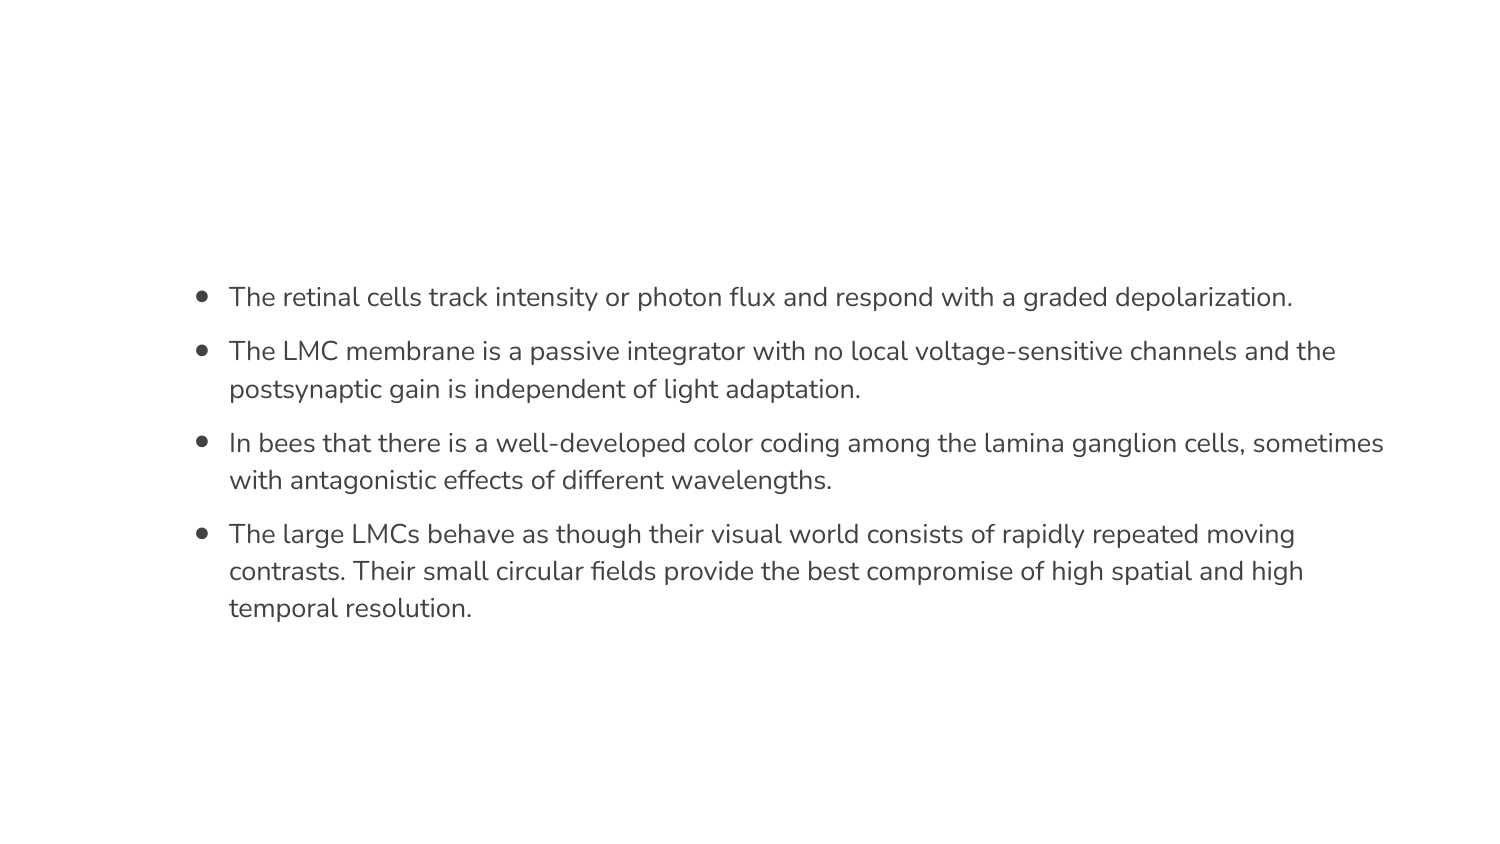

#
The retinal cells track intensity or photon flux and respond with a graded depolarization.
The LMC membrane is a passive integrator with no local voltage-sensitive channels and the postsynaptic gain is independent of light adaptation.
In bees that there is a well-developed color coding among the lamina ganglion cells, sometimes with antagonistic effects of different wavelengths.
The large LMCs behave as though their visual world consists of rapidly repeated moving contrasts. Their small circular fields provide the best compromise of high spatial and high temporal resolution.